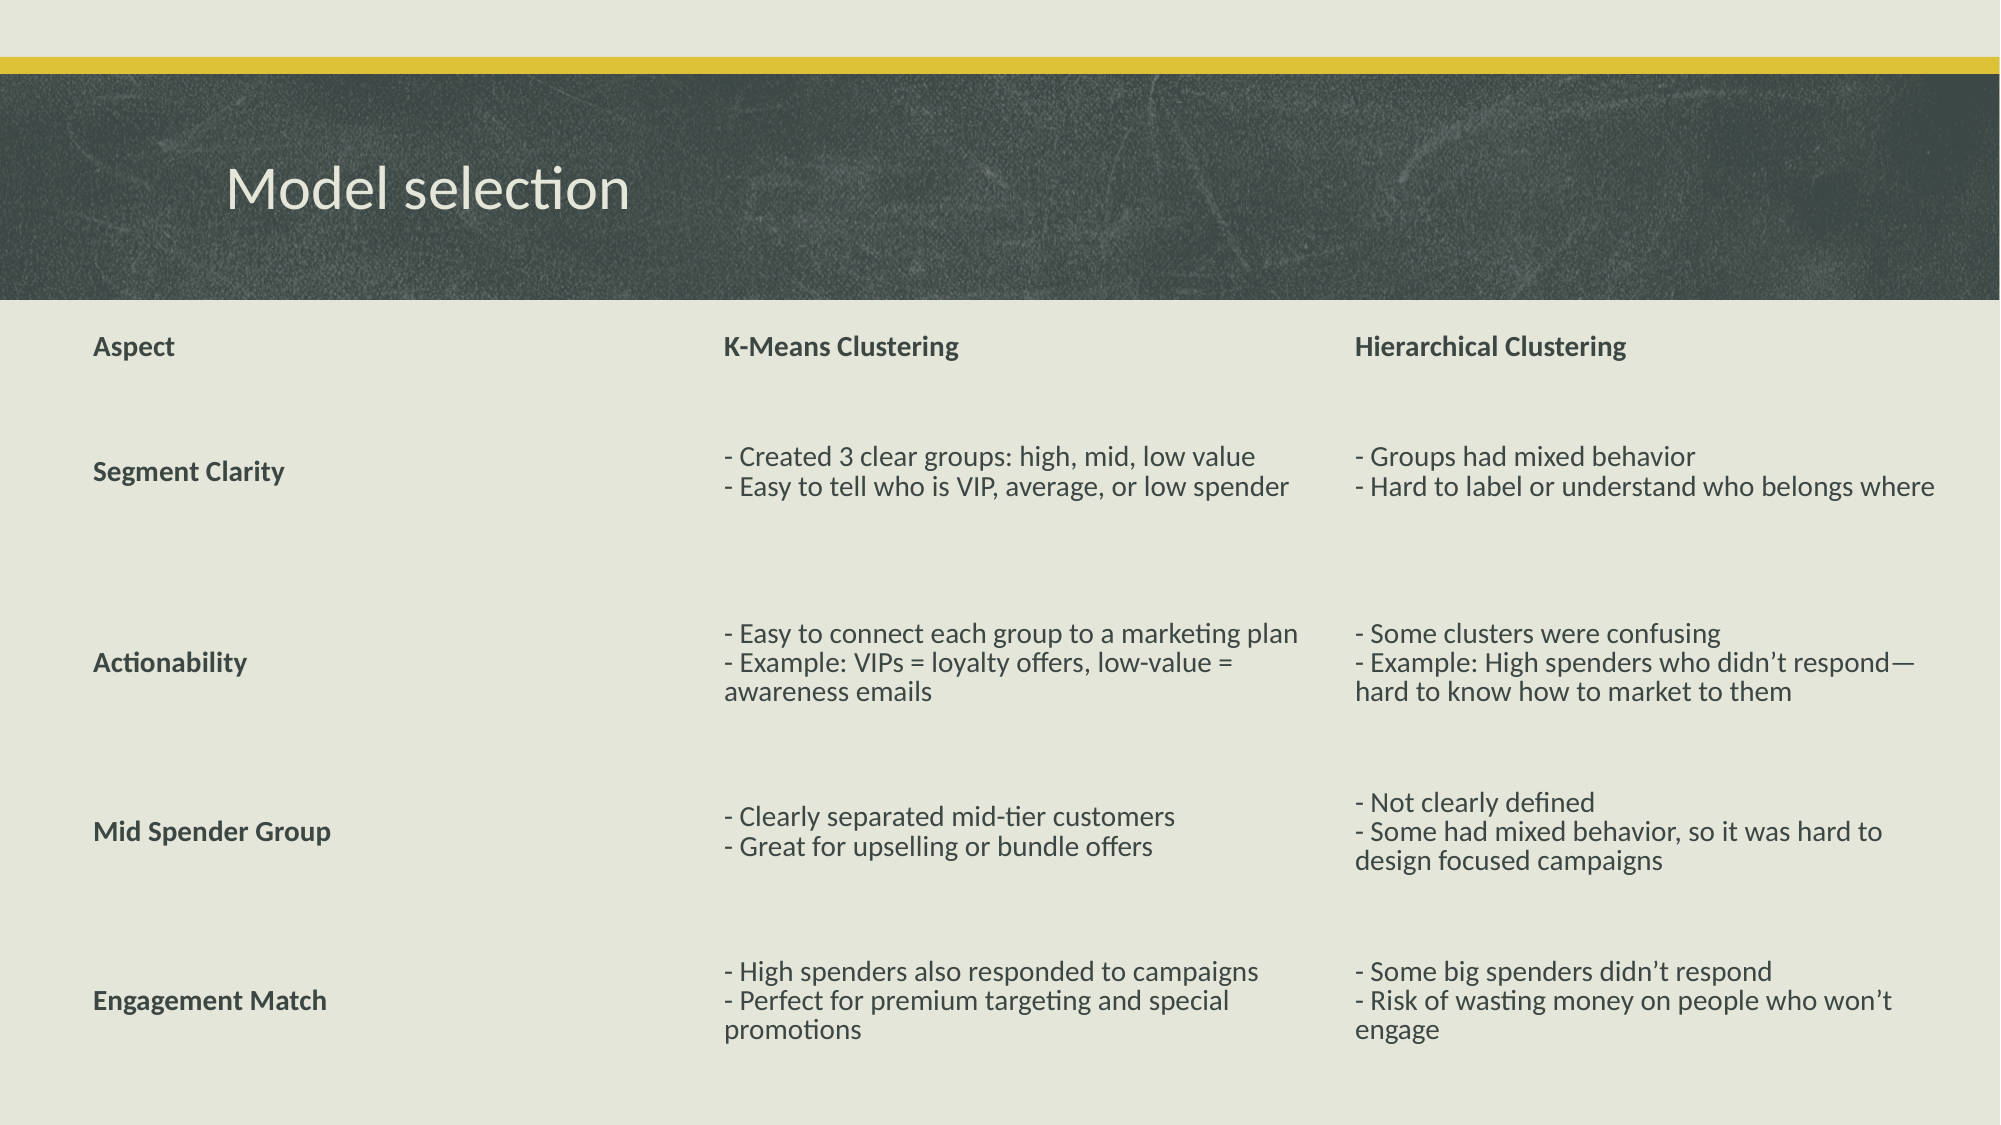

# Model selection
| Aspect | K-Means Clustering | Hierarchical Clustering |
| --- | --- | --- |
| Segment Clarity | - Created 3 clear groups: high, mid, low value - Easy to tell who is VIP, average, or low spender | - Groups had mixed behavior - Hard to label or understand who belongs where |
| Actionability | - Easy to connect each group to a marketing plan - Example: VIPs = loyalty offers, low-value = awareness emails | - Some clusters were confusing - Example: High spenders who didn’t respond—hard to know how to market to them |
| Mid Spender Group | - Clearly separated mid-tier customers - Great for upselling or bundle offers | - Not clearly defined - Some had mixed behavior, so it was hard to design focused campaigns |
| Engagement Match | - High spenders also responded to campaigns - Perfect for premium targeting and special promotions | - Some big spenders didn’t respond - Risk of wasting money on people who won’t engage |